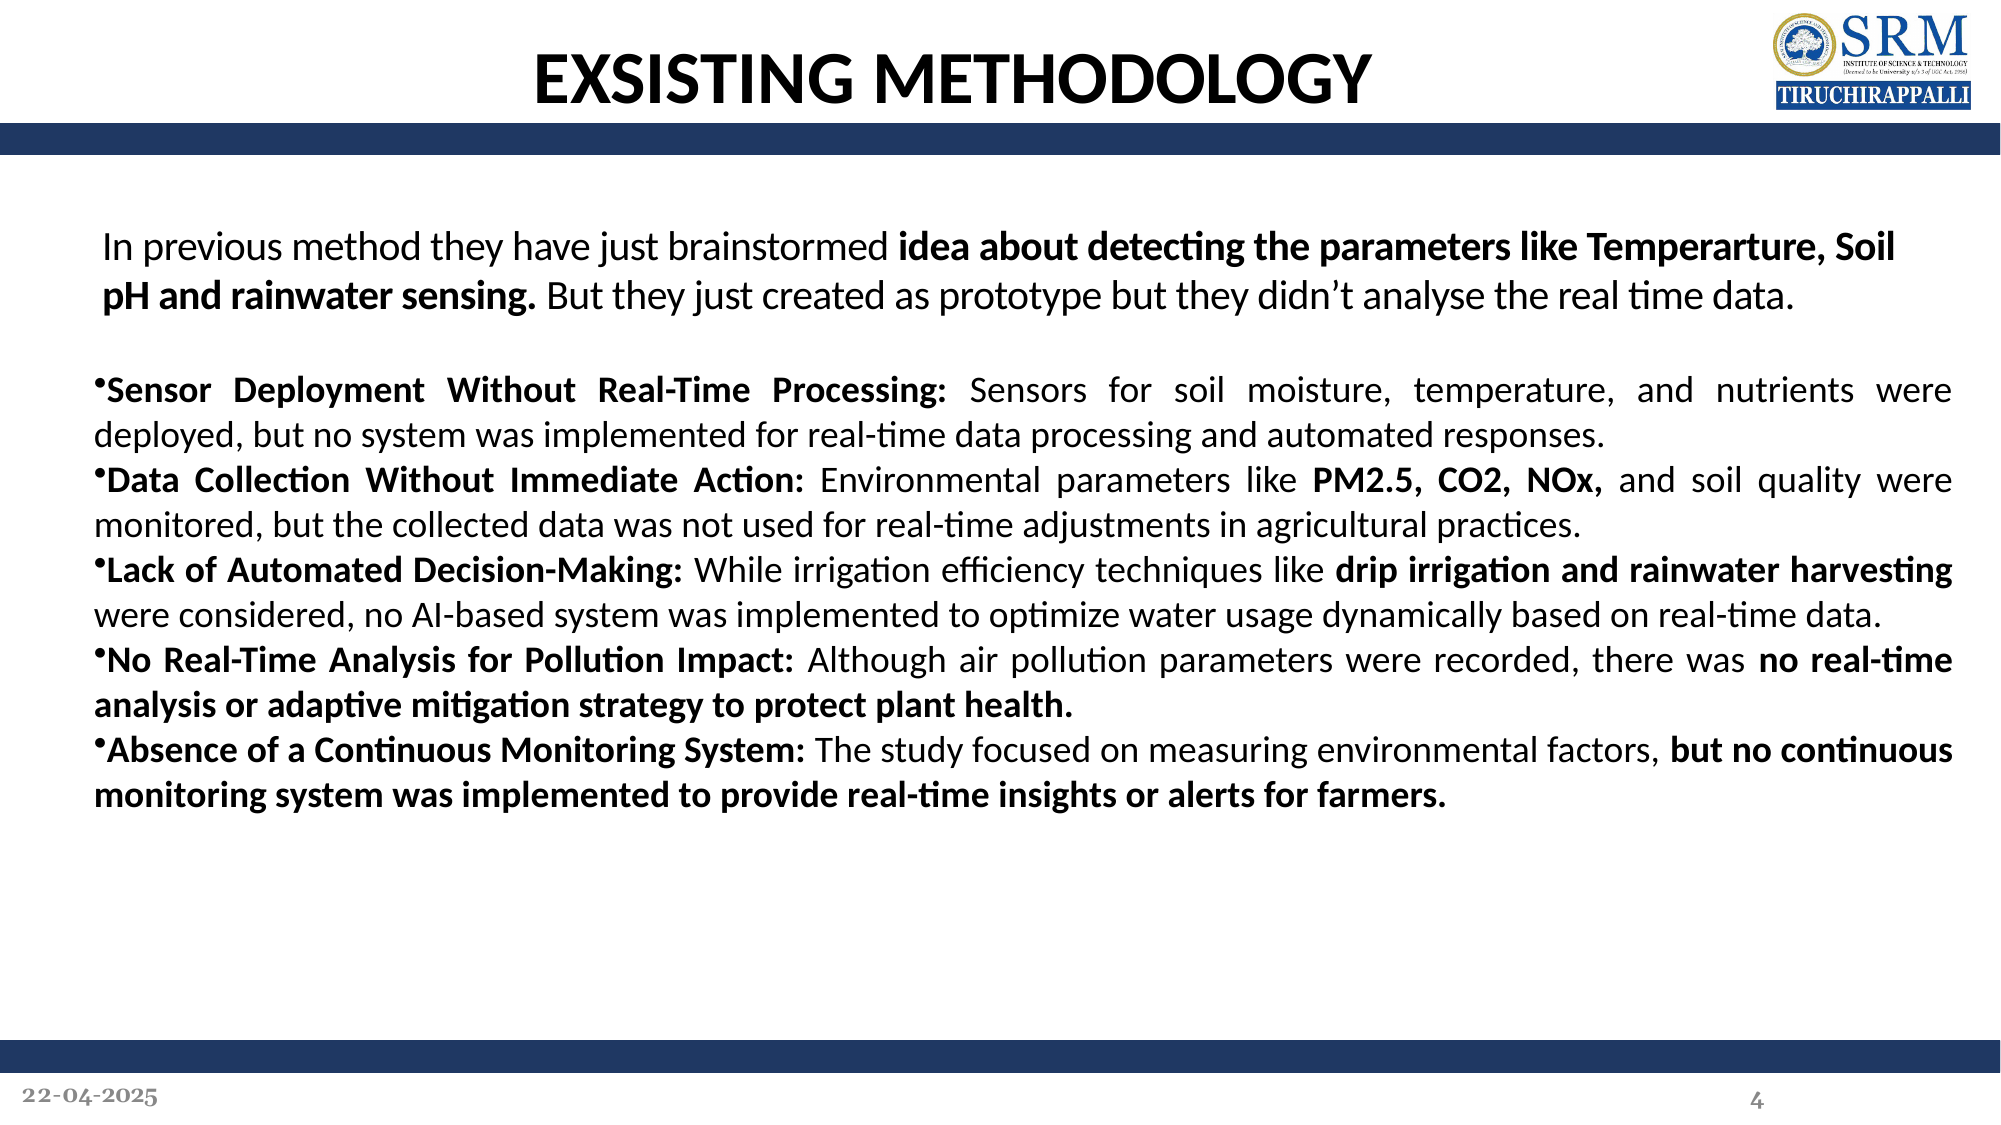

# EXSISTING METHODOLOGY
In previous method they have just brainstormed idea about detecting the parameters like Temperarture, Soil pH and rainwater sensing. But they just created as prototype but they didn’t analyse the real time data.
Sensor Deployment Without Real-Time Processing: Sensors for soil moisture, temperature, and nutrients were deployed, but no system was implemented for real-time data processing and automated responses.
Data Collection Without Immediate Action: Environmental parameters like PM2.5, CO2, NOx, and soil quality were monitored, but the collected data was not used for real-time adjustments in agricultural practices.
Lack of Automated Decision-Making: While irrigation efficiency techniques like drip irrigation and rainwater harvesting were considered, no AI-based system was implemented to optimize water usage dynamically based on real-time data.
No Real-Time Analysis for Pollution Impact: Although air pollution parameters were recorded, there was no real-time analysis or adaptive mitigation strategy to protect plant health.
Absence of a Continuous Monitoring System: The study focused on measuring environmental factors, but no continuous monitoring system was implemented to provide real-time insights or alerts for farmers.
22-04-2025
4